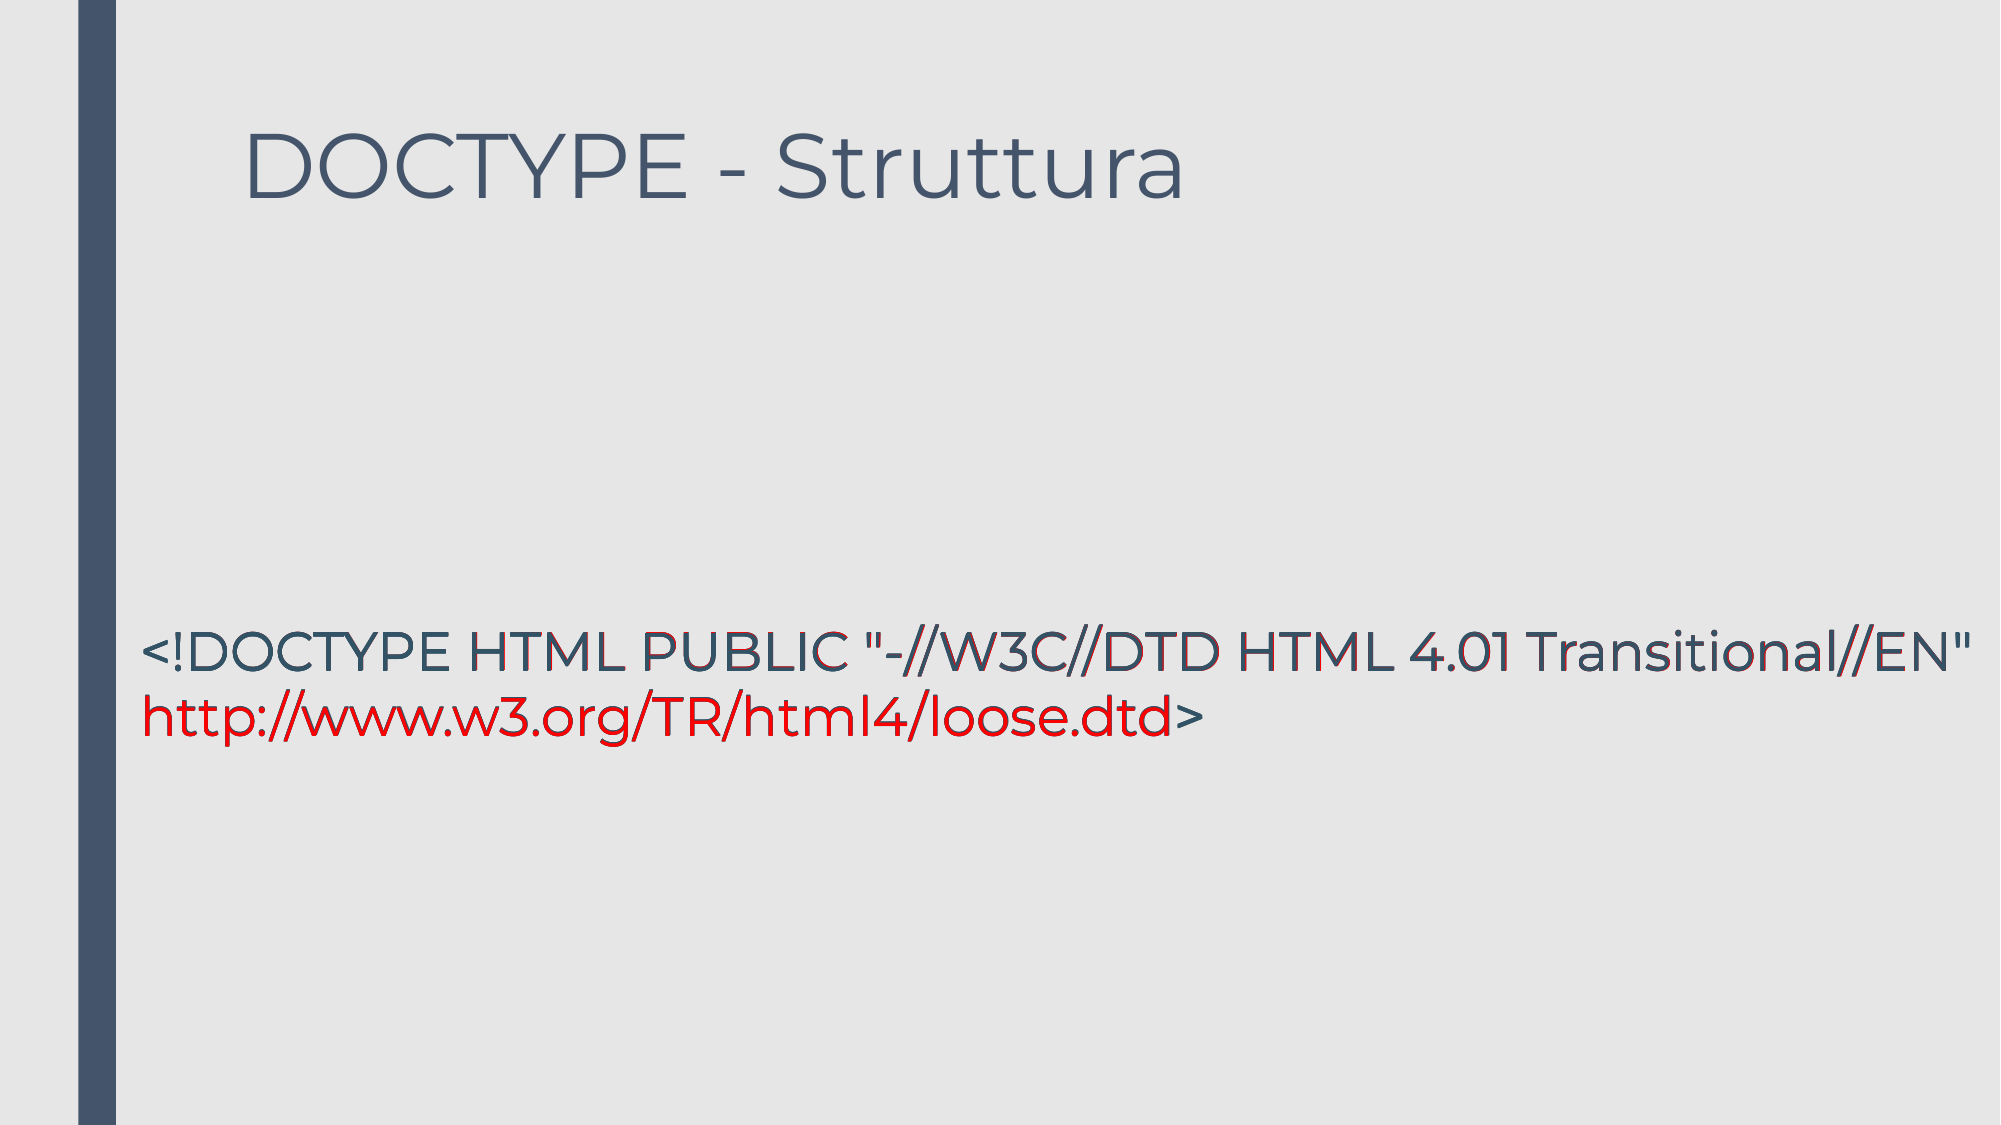

# DOCTYPE - Struttura
<!DOCTYPE HTML PUBLIC "-//W3C//DTD HTML 4.01 Transitional//EN"
http://www.w3.org/TR/html4/loose.dtd>
<!DOCTYPE HTML PUBLIC "-//W3C//DTD HTML 4.01 Transitional//EN"
http://www.w3.org/TR/html4/loose.dtd>
<!DOCTYPE HTML PUBLIC "-//W3C//DTD HTML 4.01 Transitional//EN"
http://www.w3.org/TR/html4/loose.dtd>
<!DOCTYPE HTML PUBLIC "-//W3C//DTD HTML 4.01 Transitional//EN"
http://www.w3.org/TR/html4/loose.dtd>
<!DOCTYPE HTML PUBLIC "-//W3C//DTD HTML 4.01 Transitional//EN"
http://www.w3.org/TR/html4/loose.dtd>
<!DOCTYPE HTML PUBLIC "-//W3C//DTD HTML 4.01 Transitional//EN"
http://www.w3.org/TR/html4/loose.dtd>